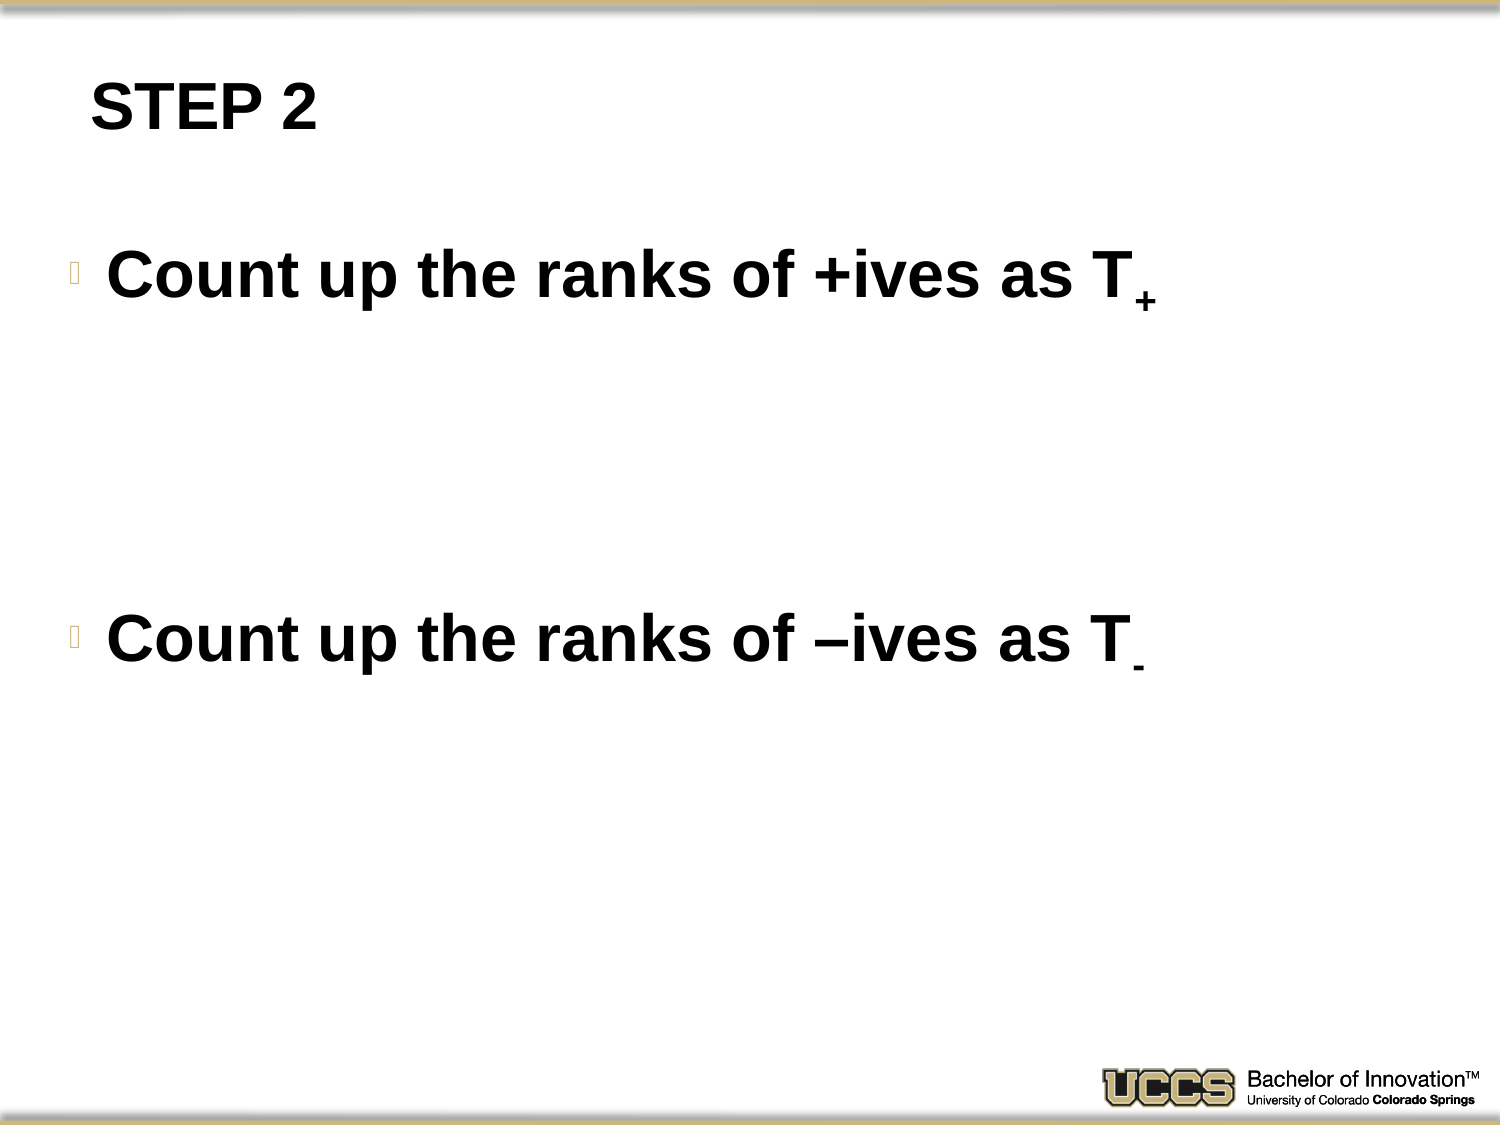

# STEP 2

Count up the ranks of +ives as T+

Count up the ranks of –ives as T-